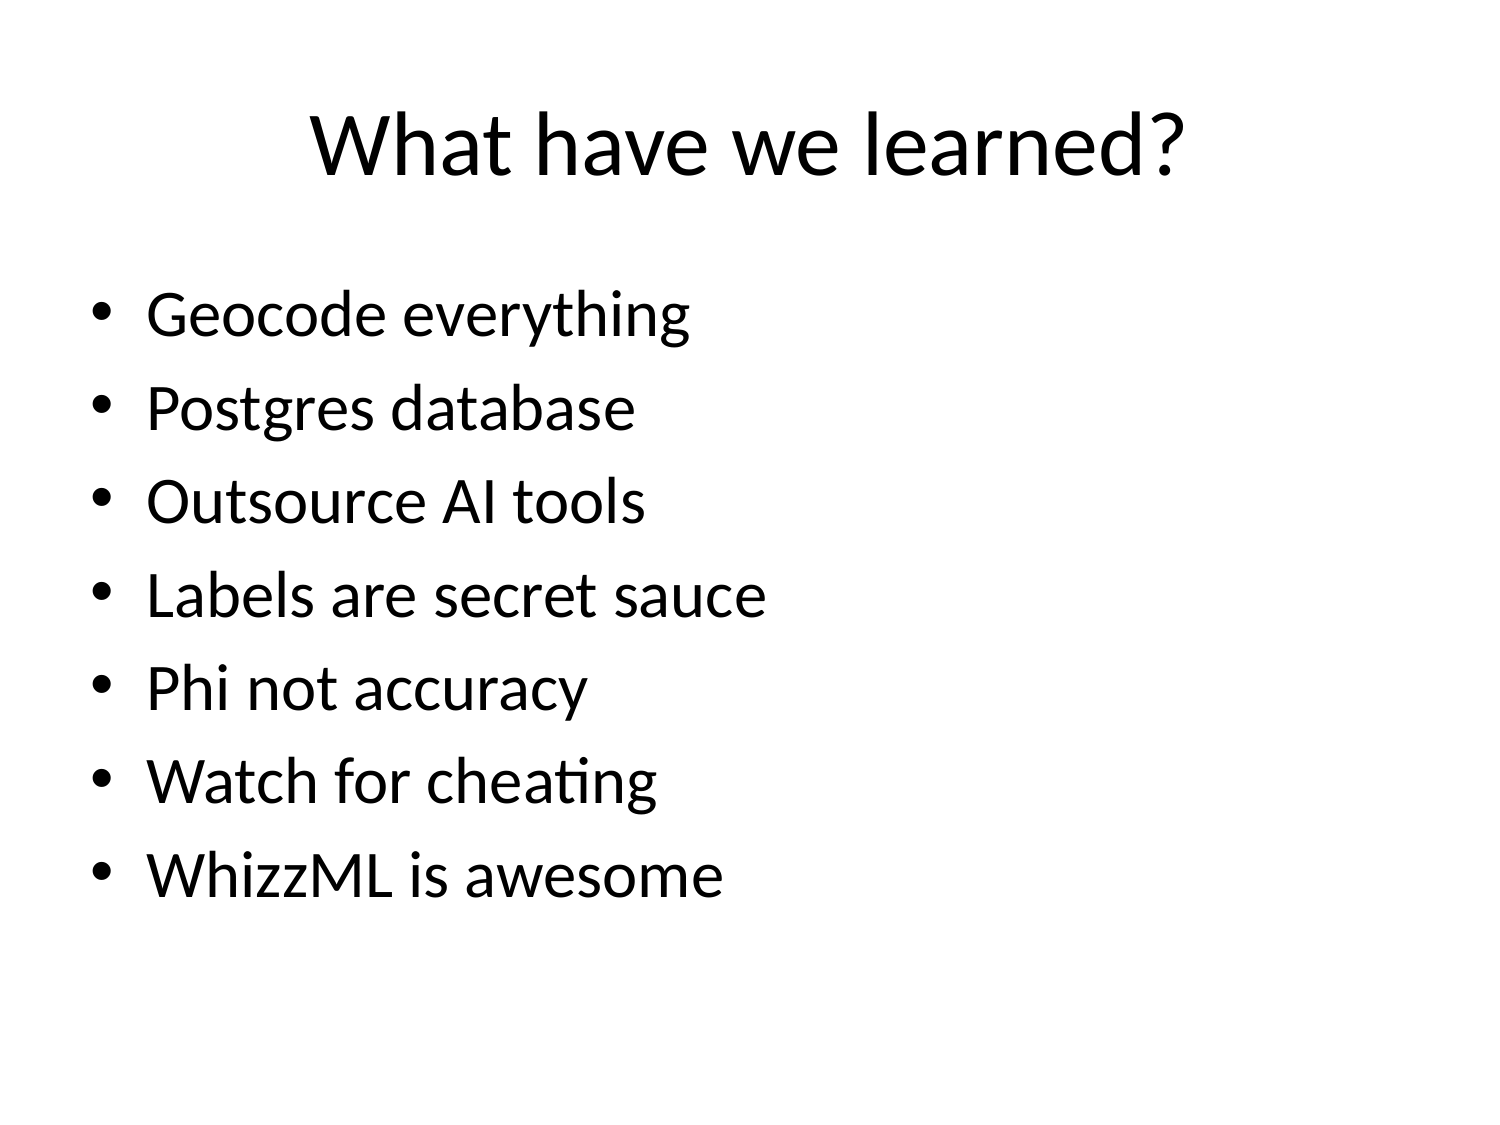

# What have we learned?
Geocode everything
Postgres database
Outsource AI tools
Labels are secret sauce
Phi not accuracy
Watch for cheating
WhizzML is awesome